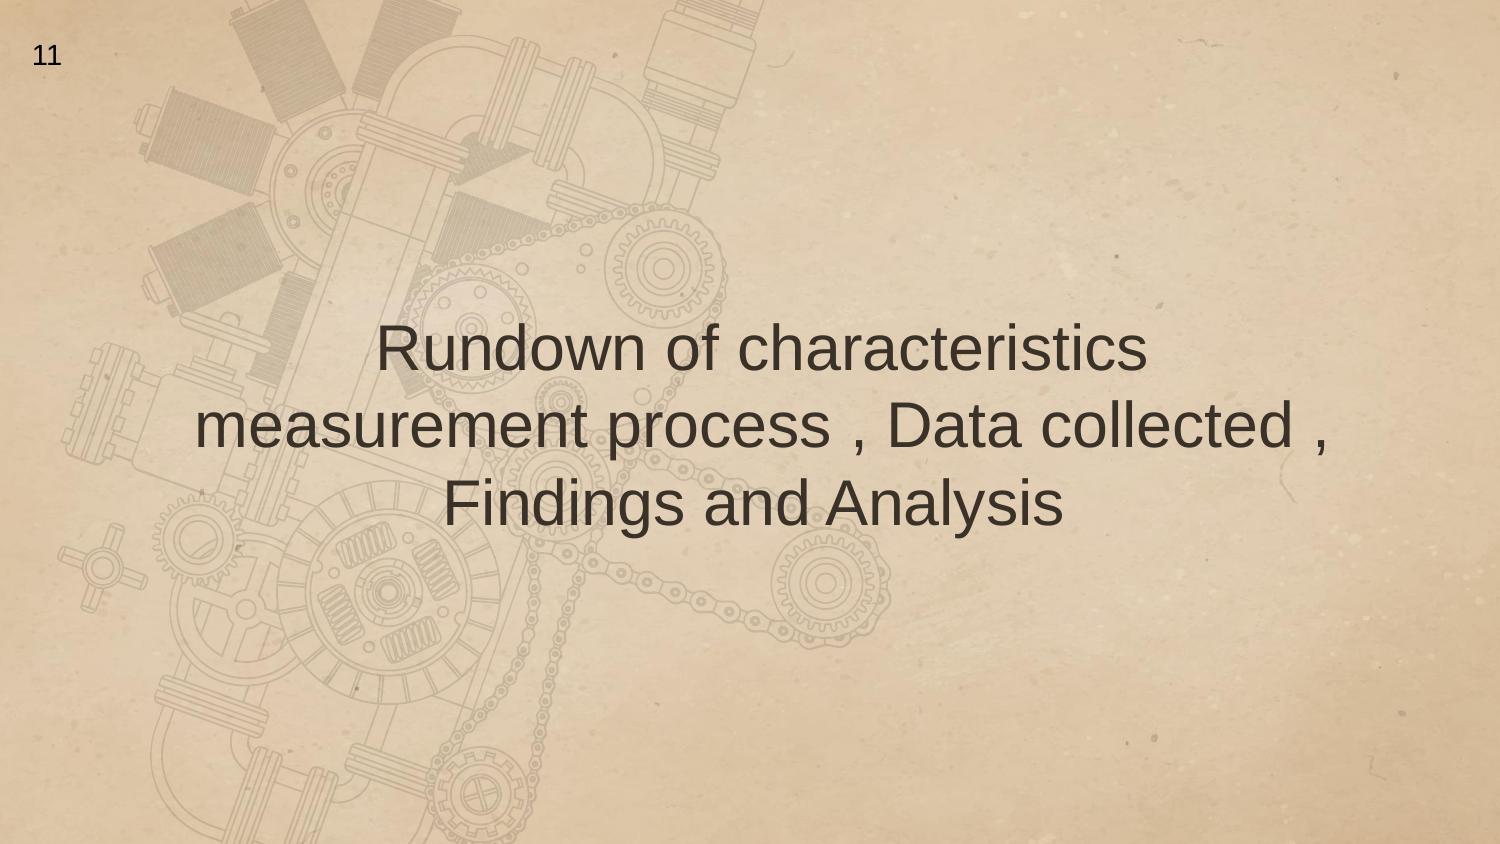

11
Rundown of characteristics measurement process , Data collected , Findings and Analysis